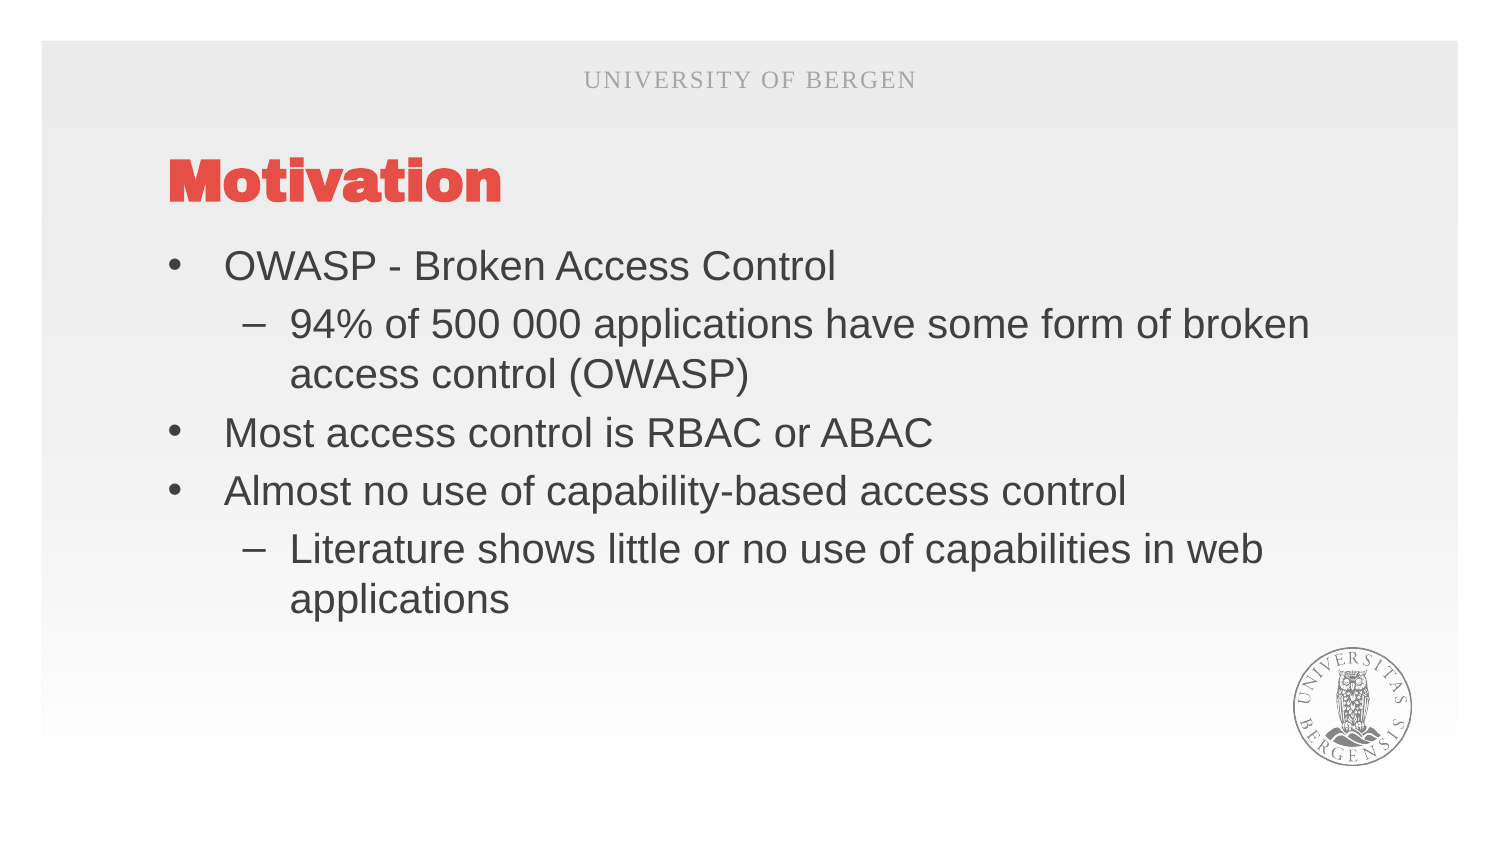

University of Bergen
# Motivation
OWASP - Broken Access Control
94% of 500 000 applications have some form of broken access control (OWASP)
Most access control is RBAC or ABAC
Almost no use of capability-based access control
Literature shows little or no use of capabilities in web applications